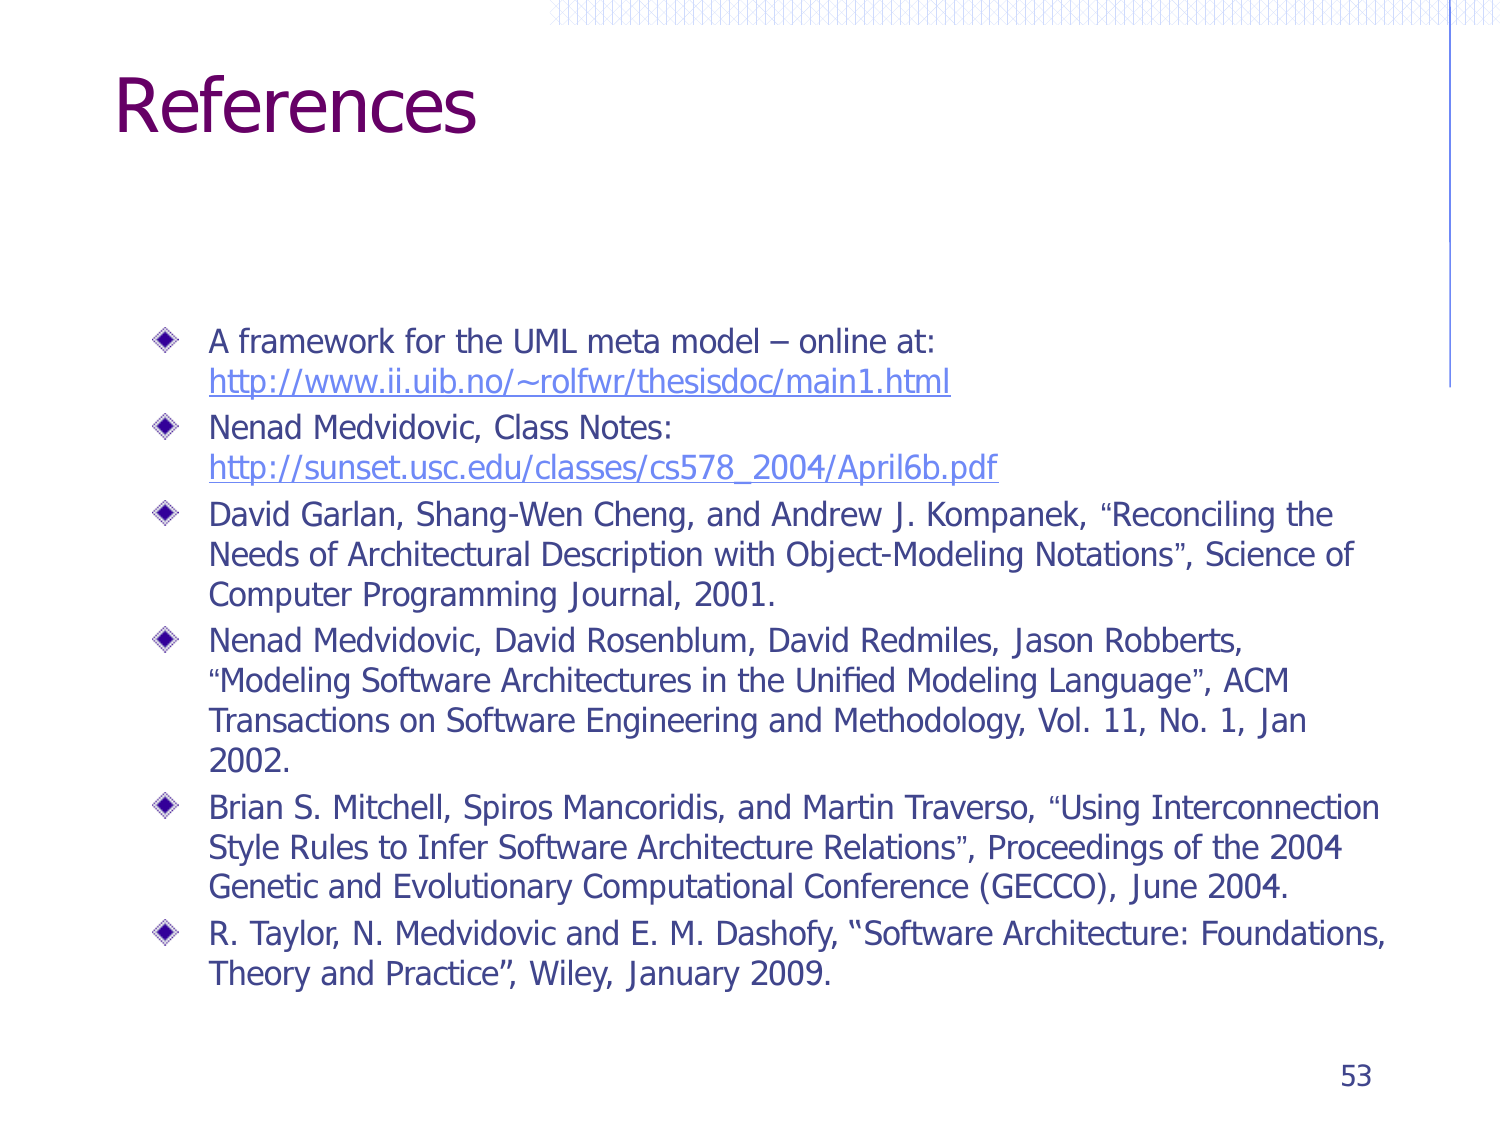

# References
A framework for the UML meta model – online at: http://www.ii.uib.no/~rolfwr/thesisdoc/main1.html
Nenad Medvidovic, Class Notes: http://sunset.usc.edu/classes/cs578_2004/April6b.pdf
David Garlan, Shang-Wen Cheng, and Andrew J. Kompanek, “Reconciling the Needs of Architectural Description with Object-Modeling Notations”, Science of Computer Programming Journal, 2001.
Nenad Medvidovic, David Rosenblum, David Redmiles, Jason Robberts, “Modeling Software Architectures in the Unified Modeling Language”, ACM Transactions on Software Engineering and Methodology, Vol. 11, No. 1, Jan 2002.
Brian S. Mitchell, Spiros Mancoridis, and Martin Traverso, “Using Interconnection Style Rules to Infer Software Architecture Relations”, Proceedings of the 2004 Genetic and Evolutionary Computational Conference (GECCO), June 2004.
R. Taylor, N. Medvidovic and E. M. Dashofy, “Software Architecture: Foundations, Theory and Practice”, Wiley, January 2009.

53